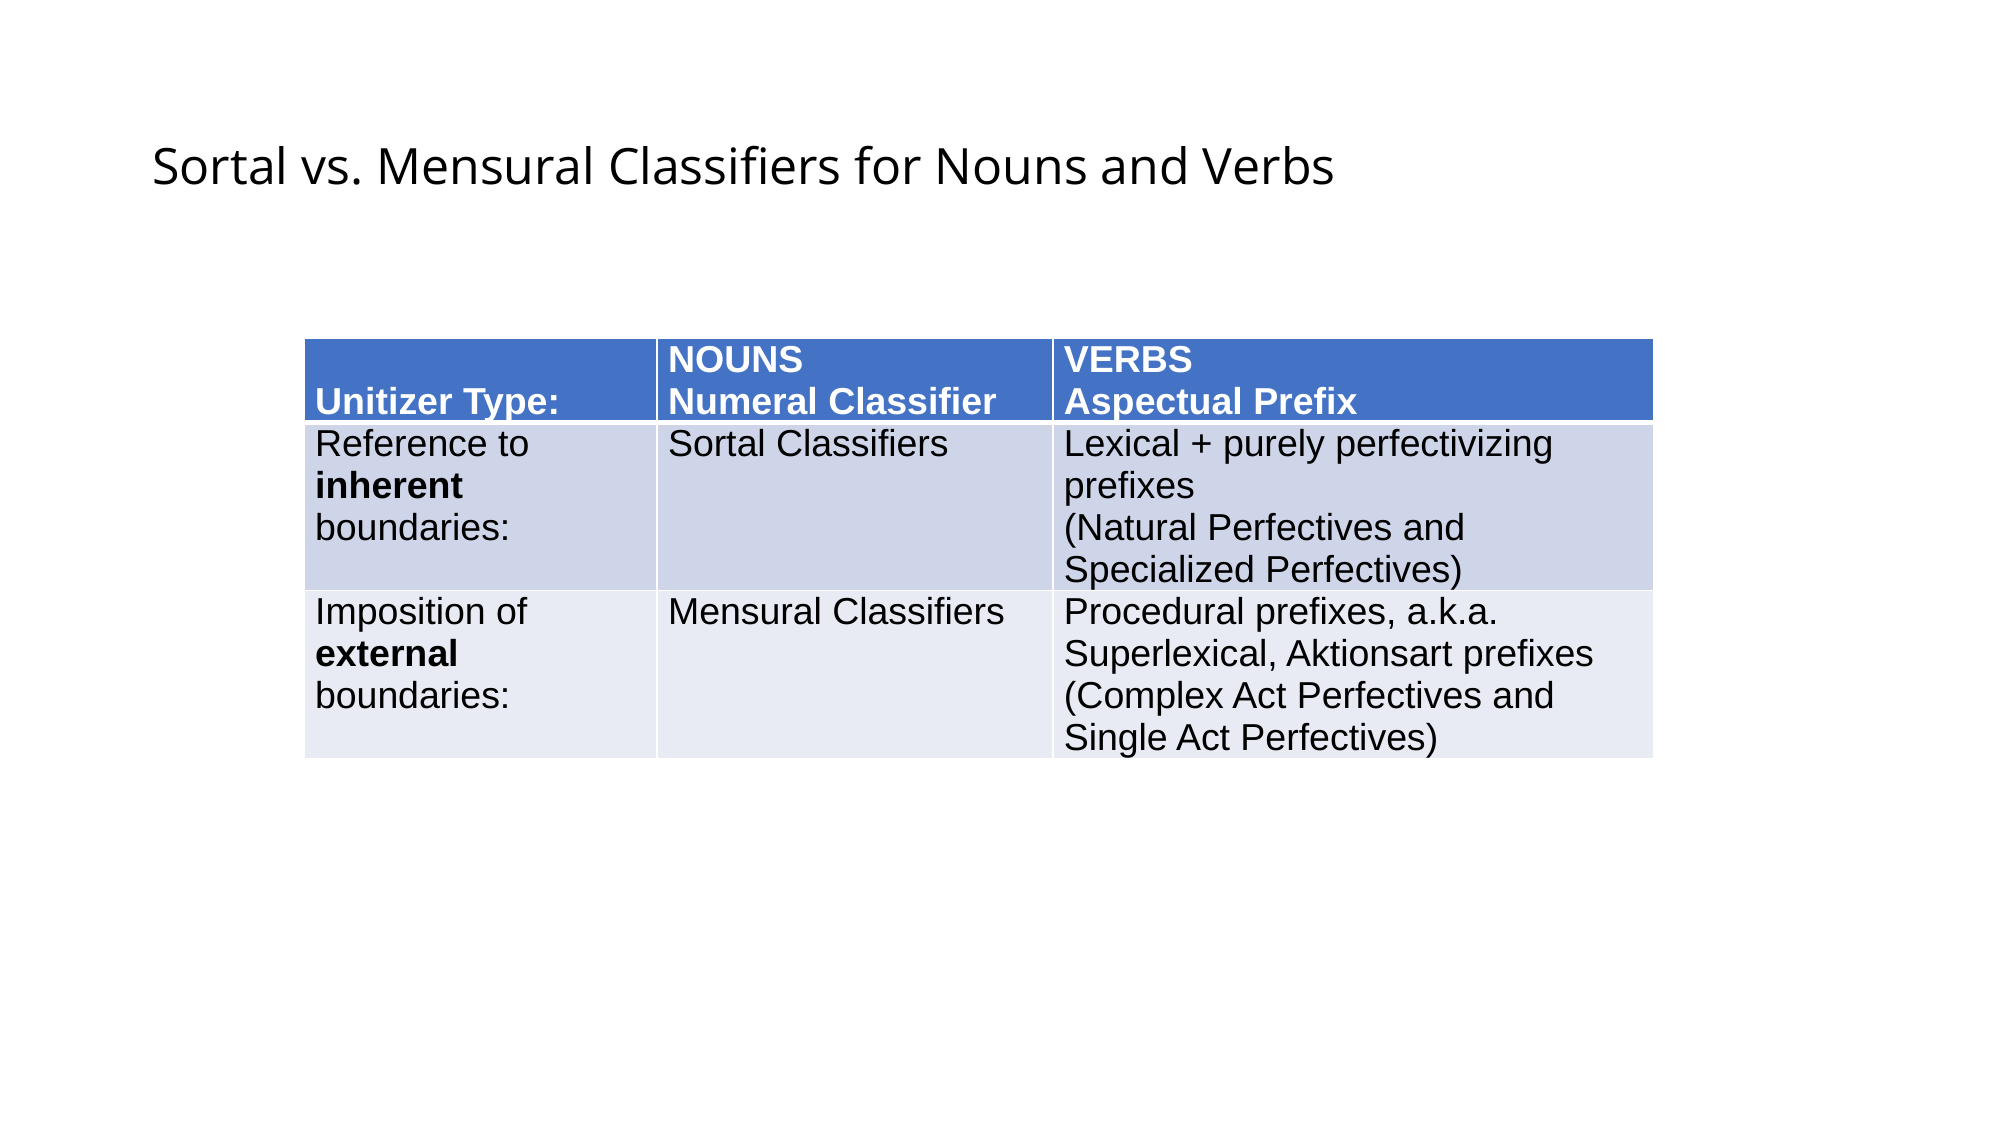

# Sortal vs. Mensural Classifiers for Nouns and Verbs
| Unitizer Type: | NOUNS Numeral Classifier | VERBS Aspectual Prefix |
| --- | --- | --- |
| Reference to inherent boundaries: | Sortal Classifiers | Lexical + purely perfectivizing prefixes (Natural Perfectives and Specialized Perfectives) |
| Imposition of external boundaries: | Mensural Classifiers | Procedural prefixes, a.k.a. Superlexical, Aktionsart prefixes (Complex Act Perfectives and Single Act Perfectives) |